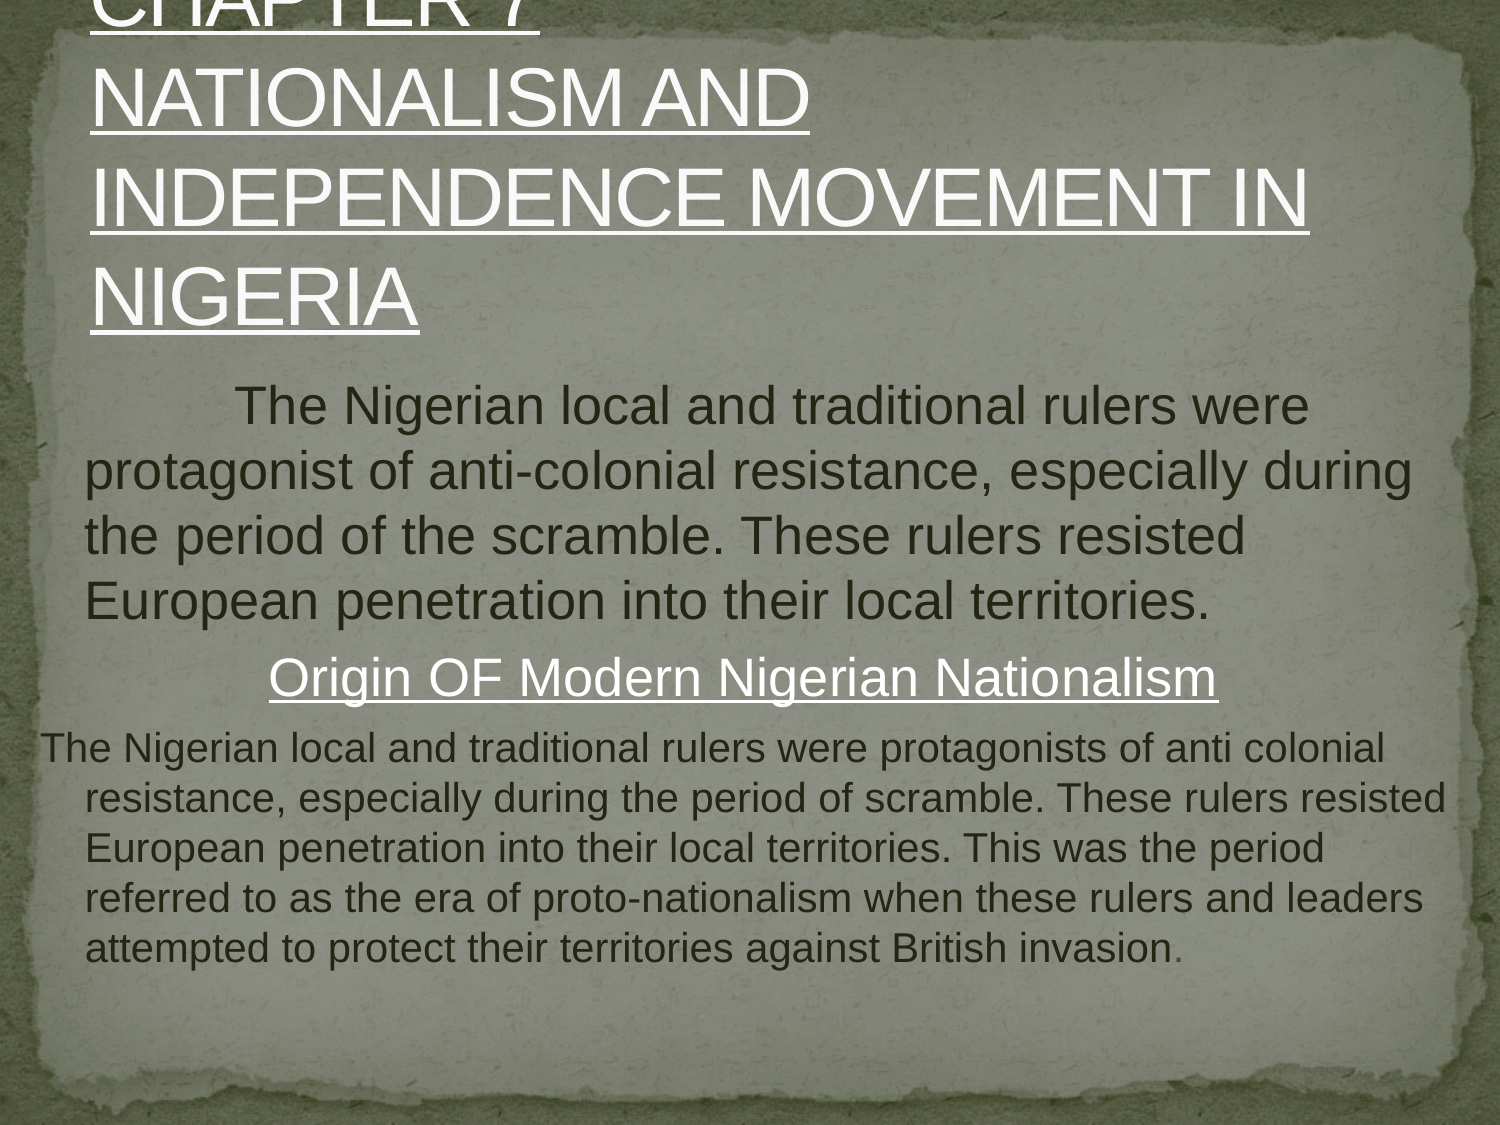

# CHAPTER 7 NATIONALISM AND INDEPENDENCE MOVEMENT IN NIGERIA
		The Nigerian local and traditional rulers were protagonist of anti-colonial resistance, especially during the period of the scramble. These rulers resisted European penetration into their local territories.
Origin OF Modern Nigerian Nationalism
The Nigerian local and traditional rulers were protagonists of anti colonial resistance, especially during the period of scramble. These rulers resisted European penetration into their local territories. This was the period referred to as the era of proto-nationalism when these rulers and leaders attempted to protect their territories against British invasion.